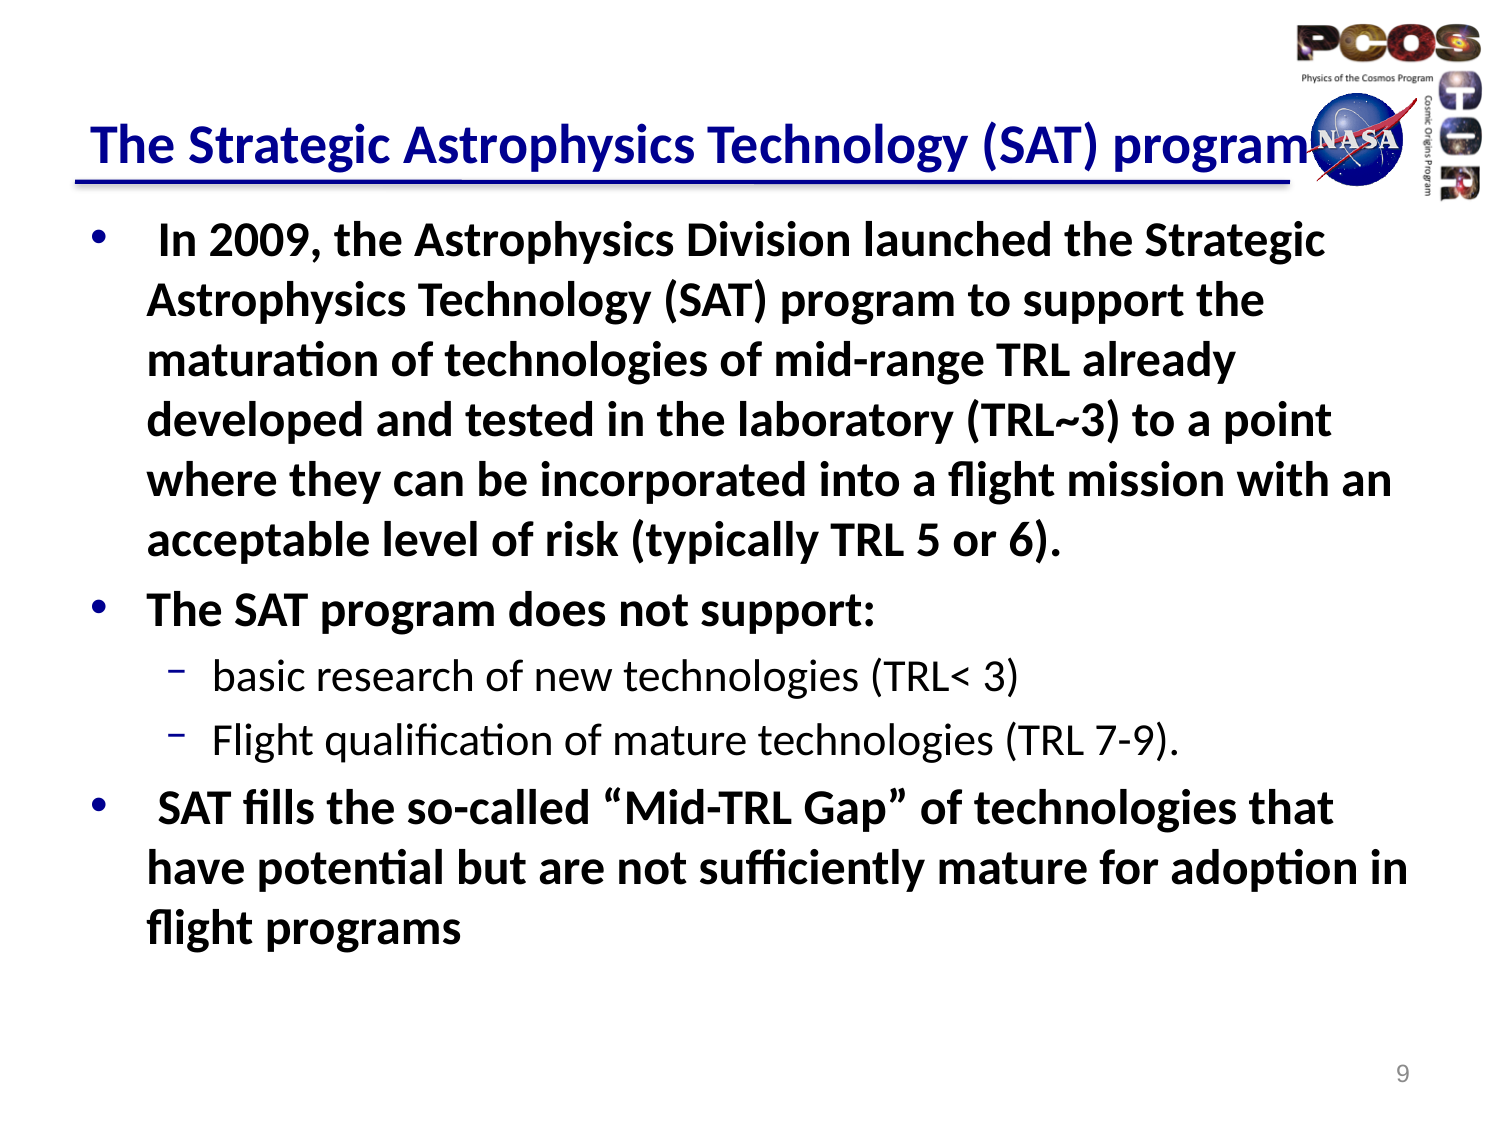

# The Strategic Astrophysics Technology (SAT) program
 In 2009, the Astrophysics Division launched the Strategic Astrophysics Technology (SAT) program to support the maturation of technologies of mid-range TRL already developed and tested in the laboratory (TRL~3) to a point where they can be incorporated into a flight mission with an acceptable level of risk (typically TRL 5 or 6).
The SAT program does not support:
basic research of new technologies (TRL< 3)
Flight qualification of mature technologies (TRL 7-9).
 SAT fills the so-called “Mid-TRL Gap” of technologies that have potential but are not sufficiently mature for adoption in flight programs
9